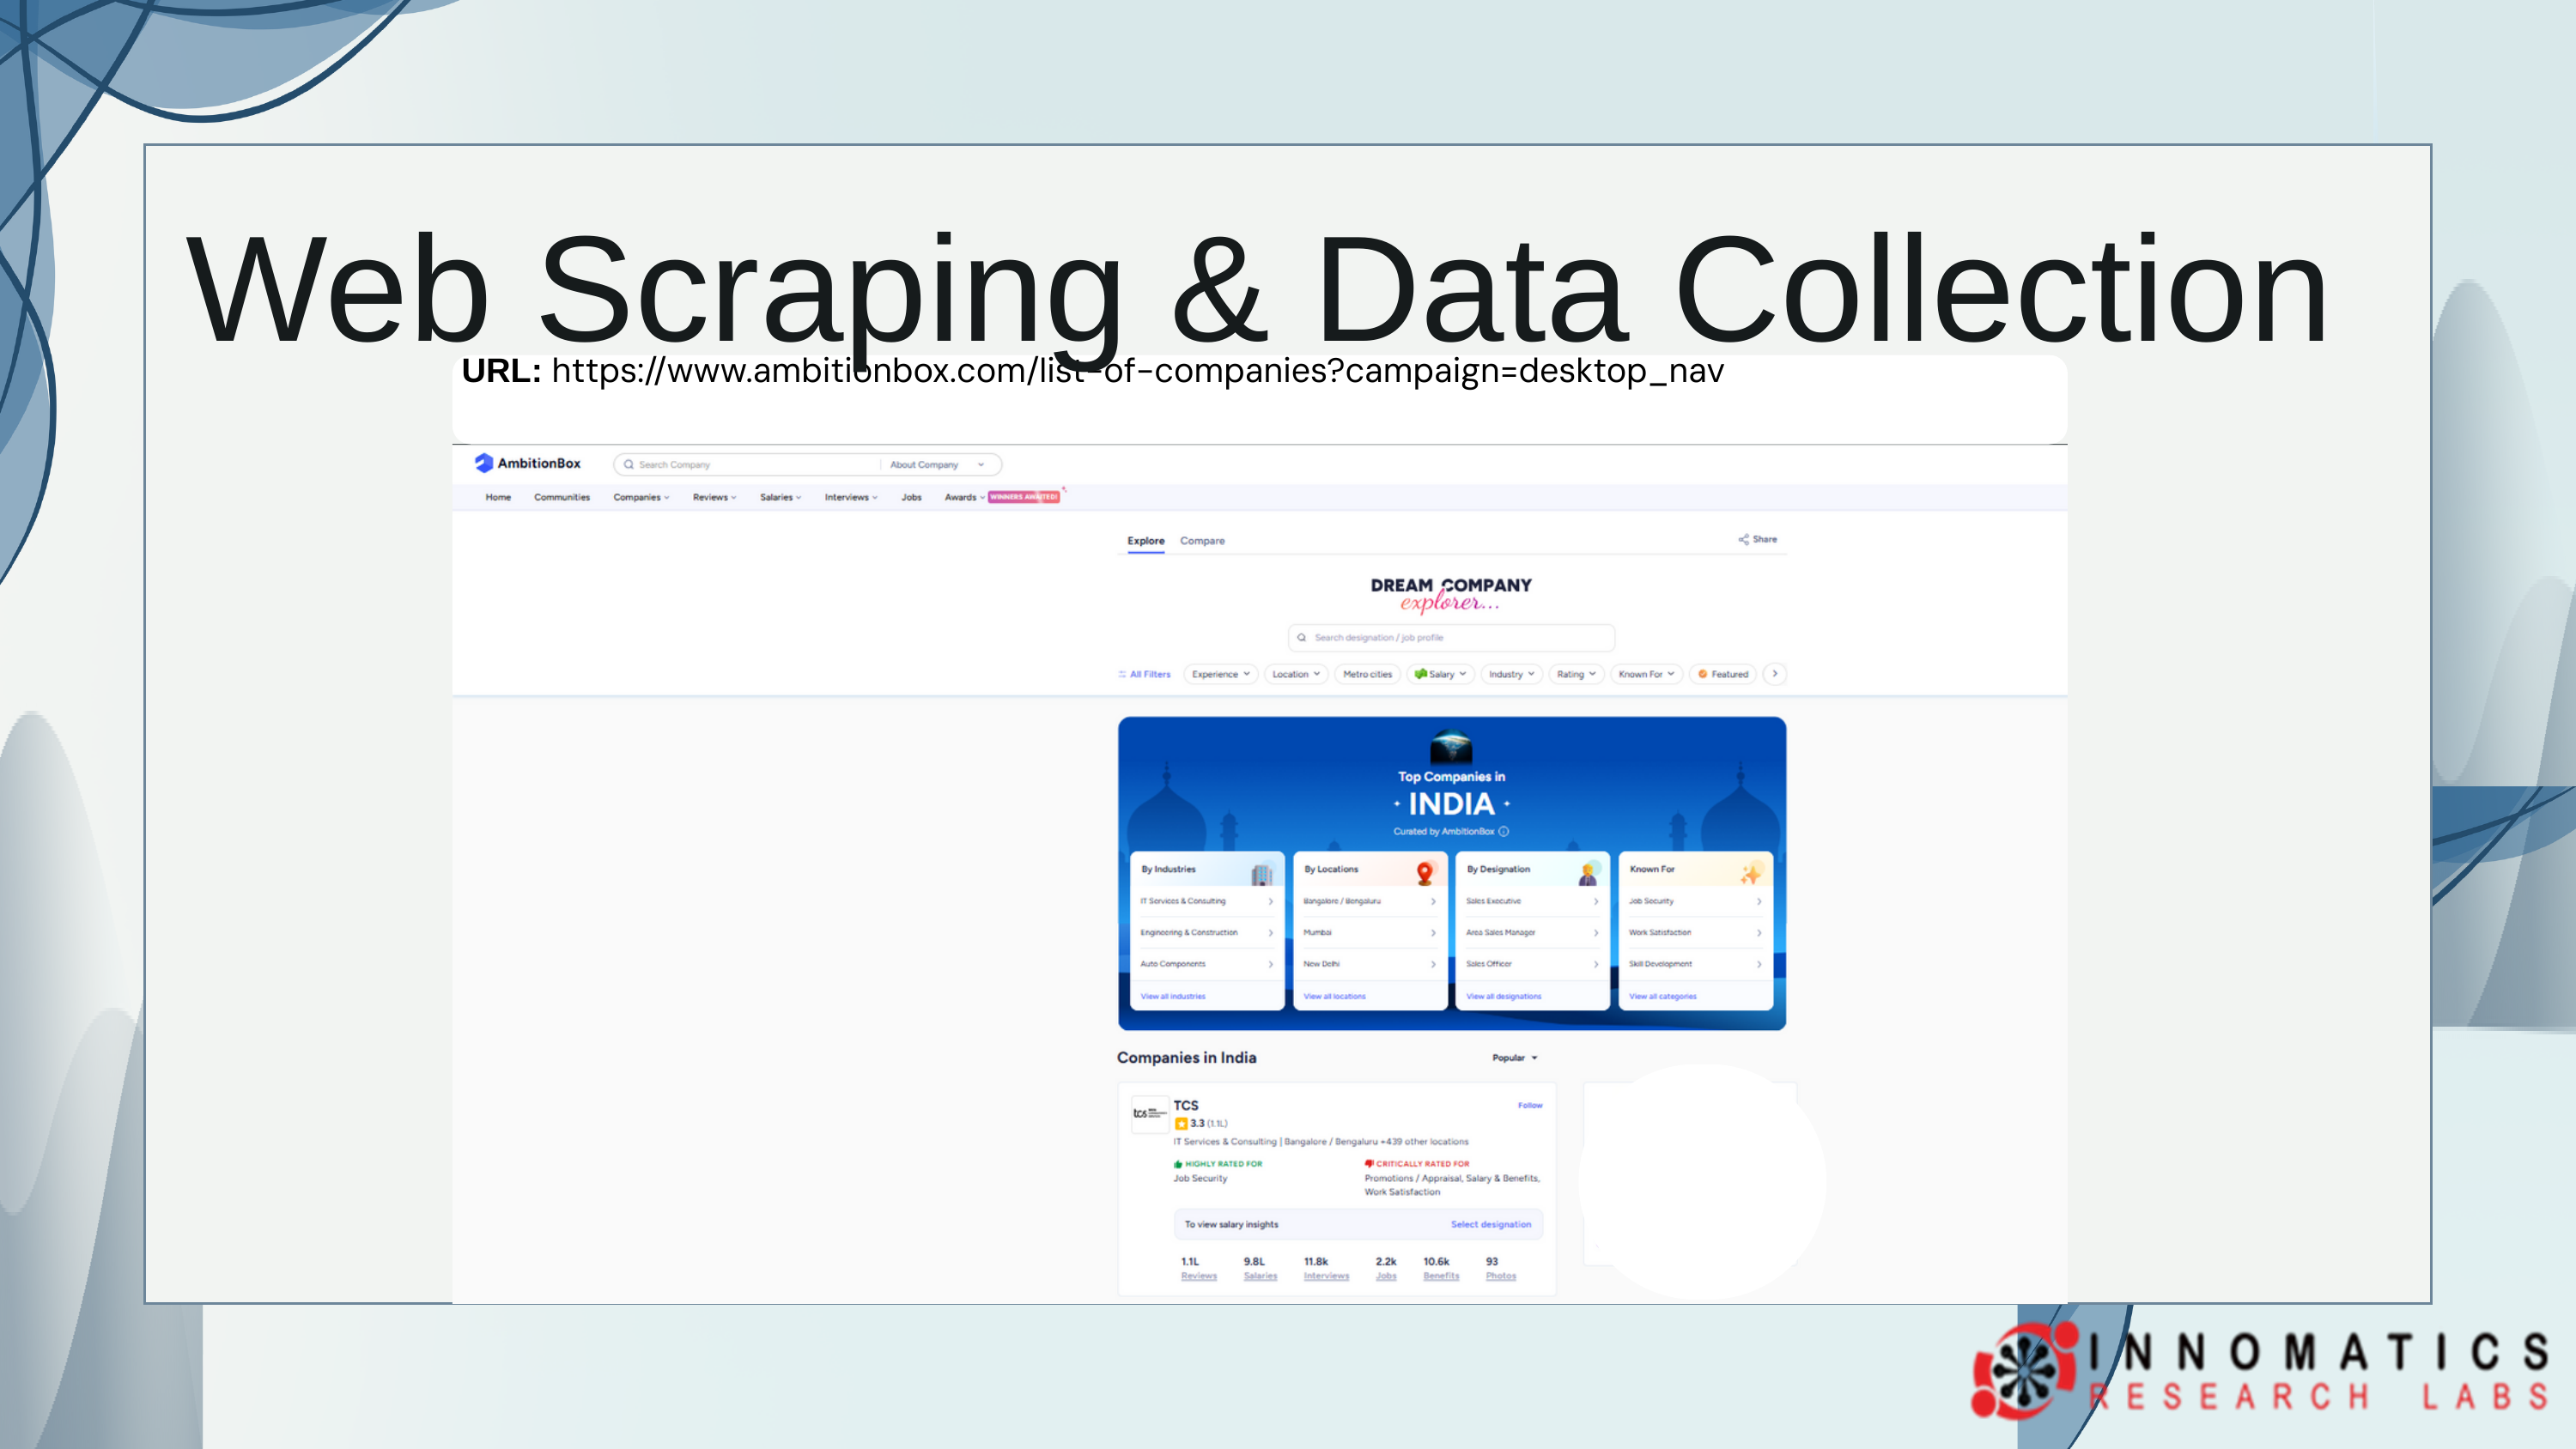

Web Scraping & Data Collection

URL: https://www.ambitionbox.com/list-of-companies?campaign=desktop_nav